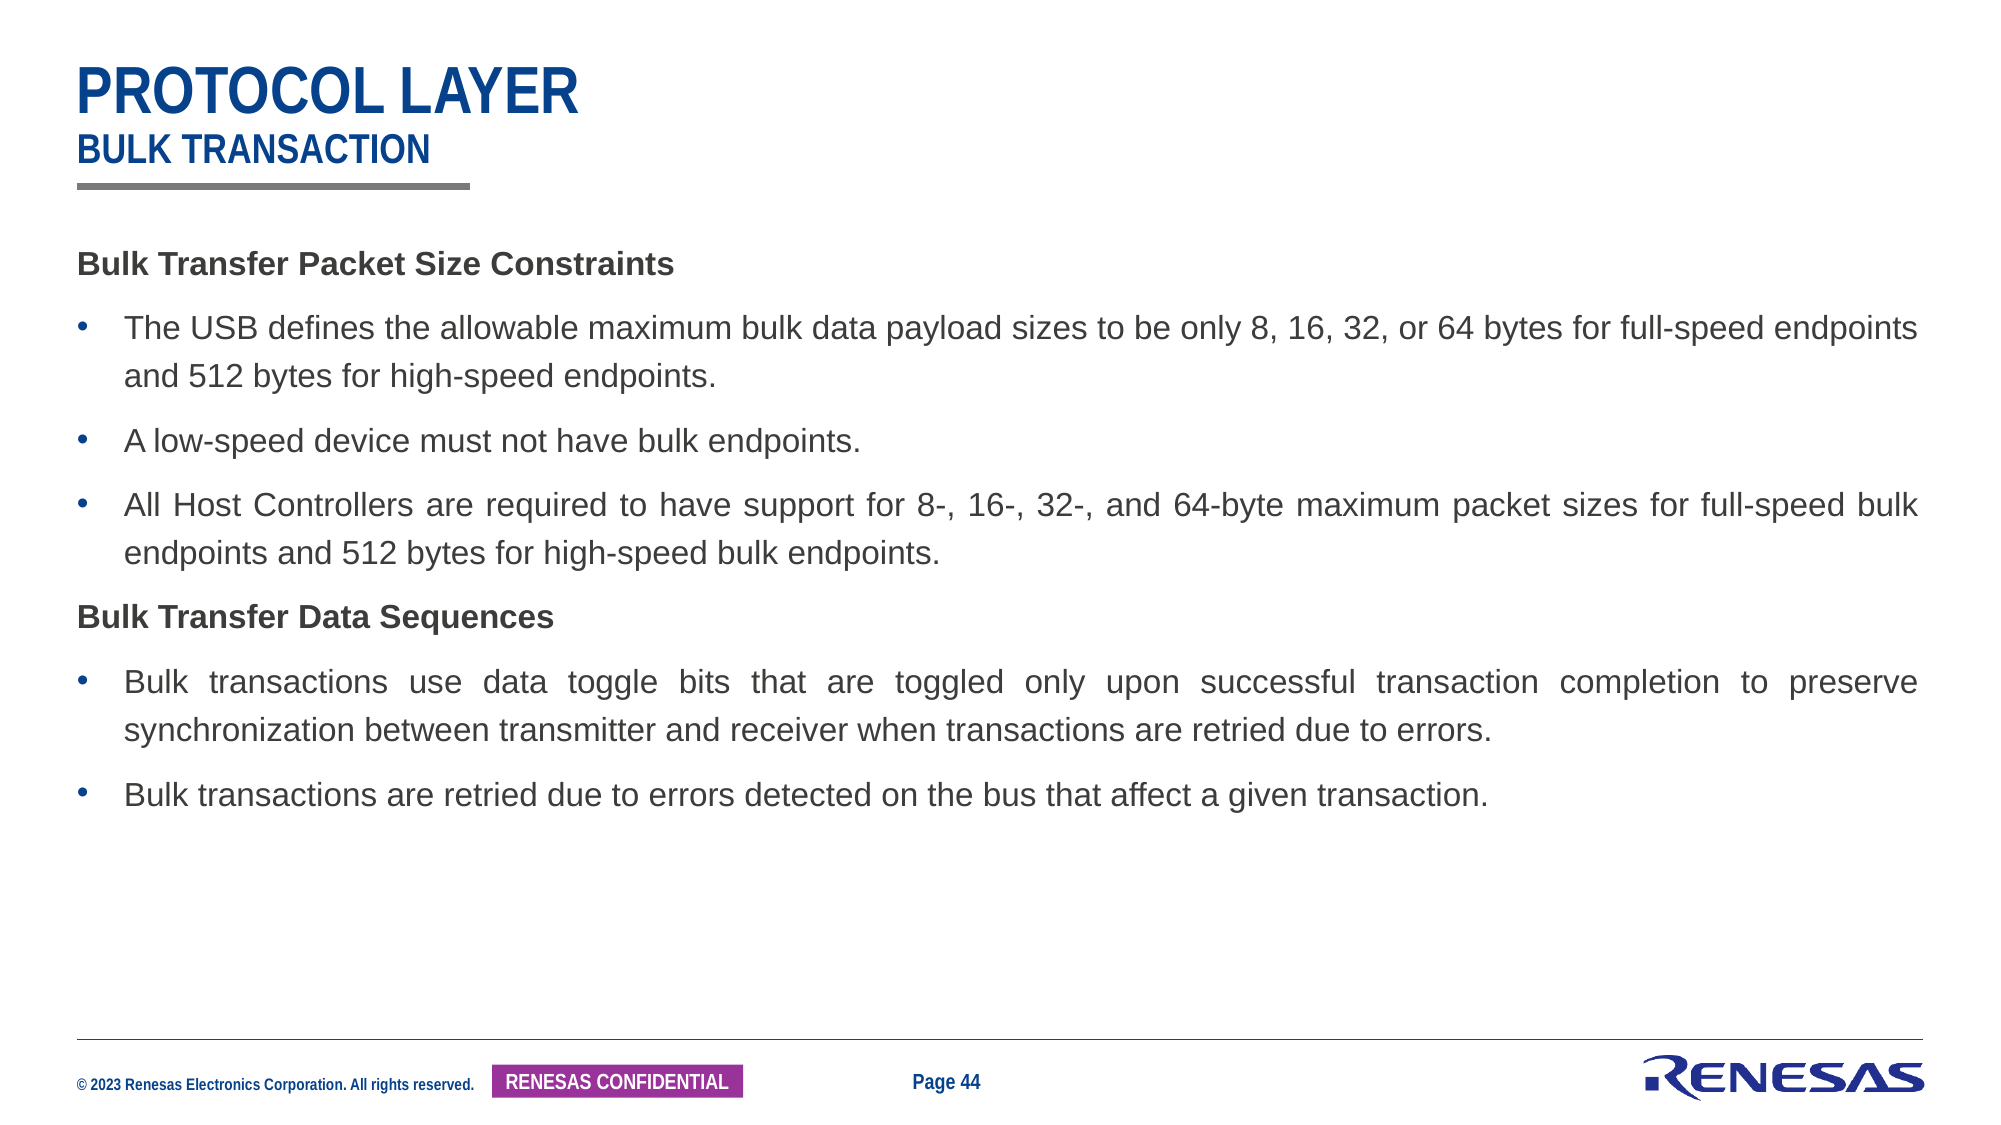

Protocol Layer
Bulk Transaction
Bulk Transfer Packet Size Constraints
The USB defines the allowable maximum bulk data payload sizes to be only 8, 16, 32, or 64 bytes for full-speed endpoints and 512 bytes for high-speed endpoints.
A low-speed device must not have bulk endpoints.
All Host Controllers are required to have support for 8-, 16-, 32-, and 64-byte maximum packet sizes for full-speed bulk endpoints and 512 bytes for high-speed bulk endpoints.
Bulk Transfer Data Sequences
Bulk transactions use data toggle bits that are toggled only upon successful transaction completion to preserve synchronization between transmitter and receiver when transactions are retried due to errors.
Bulk transactions are retried due to errors detected on the bus that affect a given transaction.